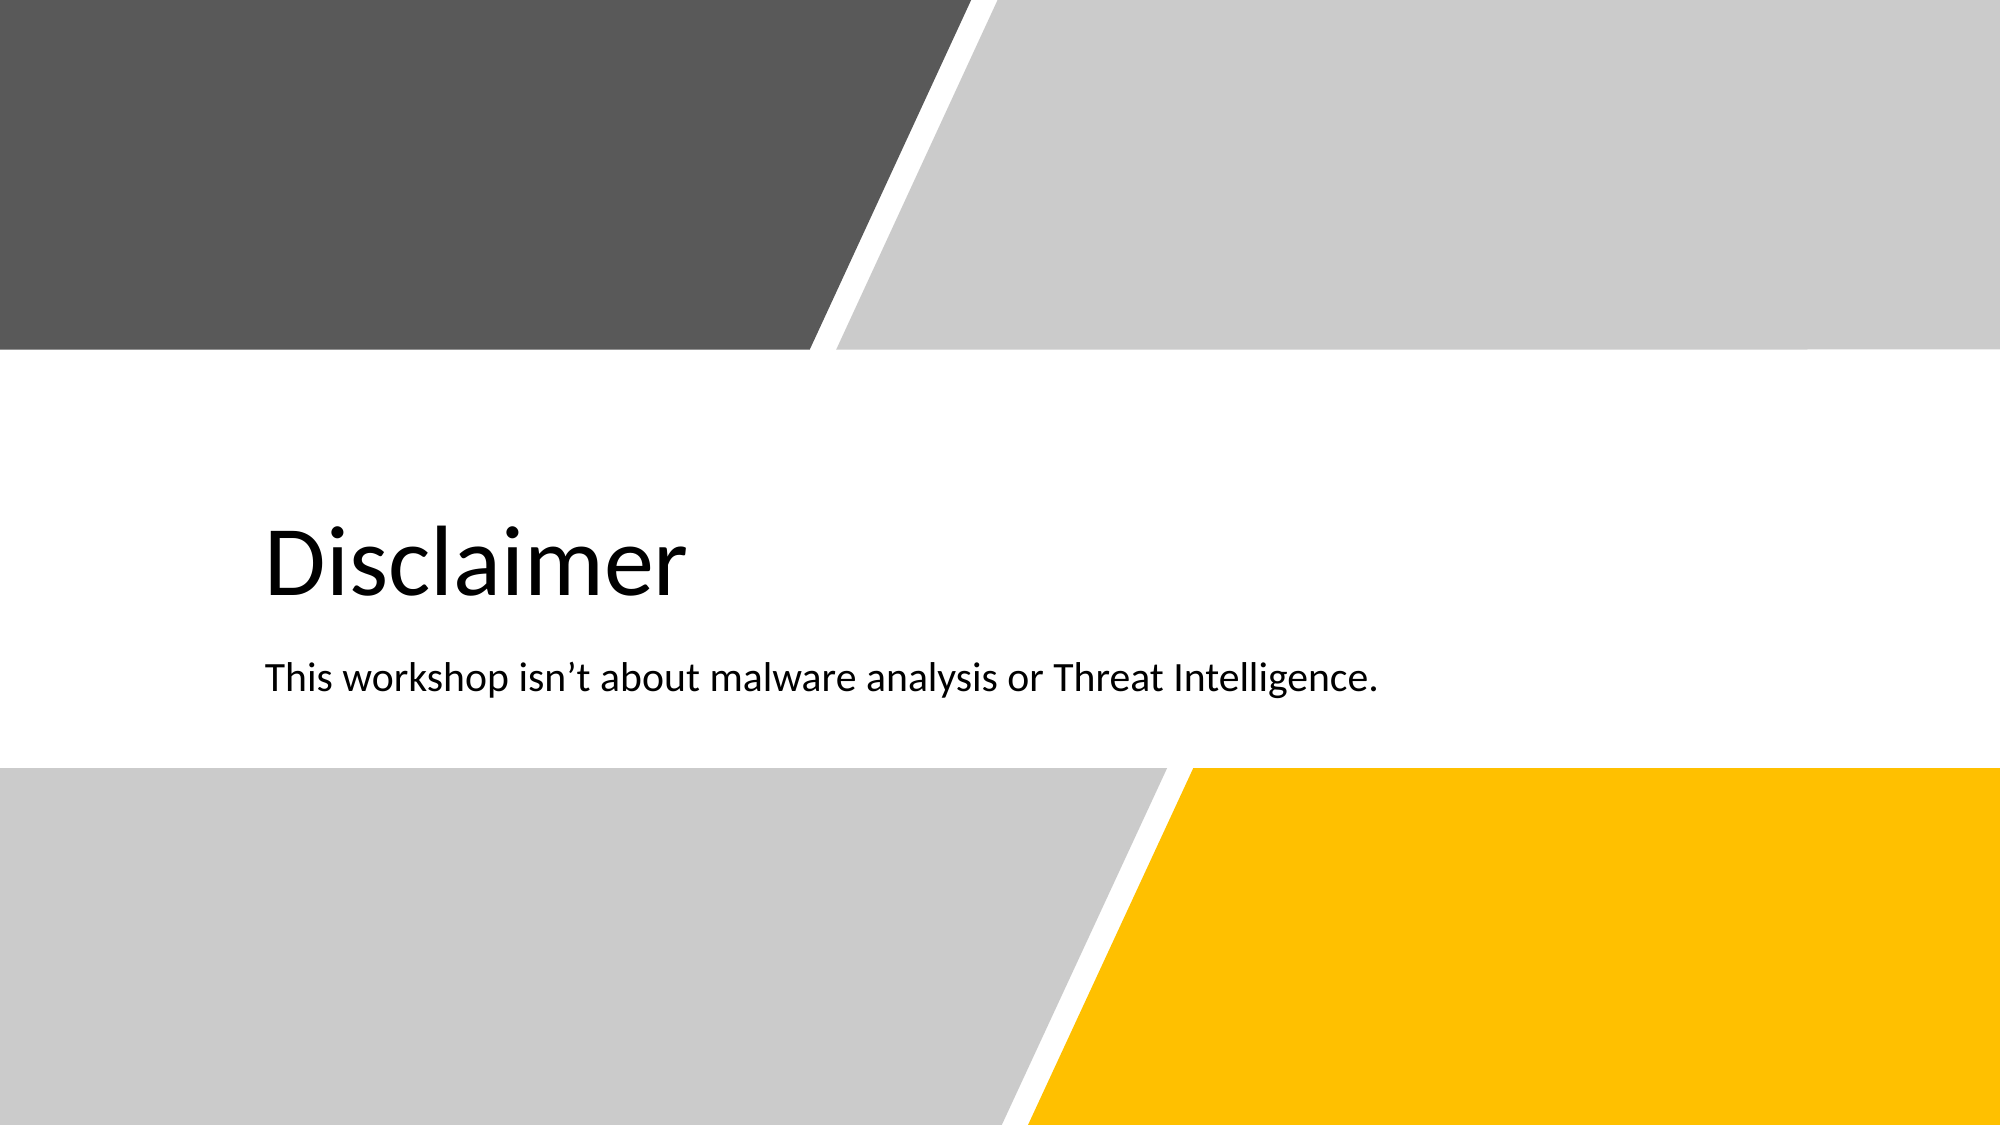

# Disclaimer
This workshop isn’t about malware analysis or Threat Intelligence.